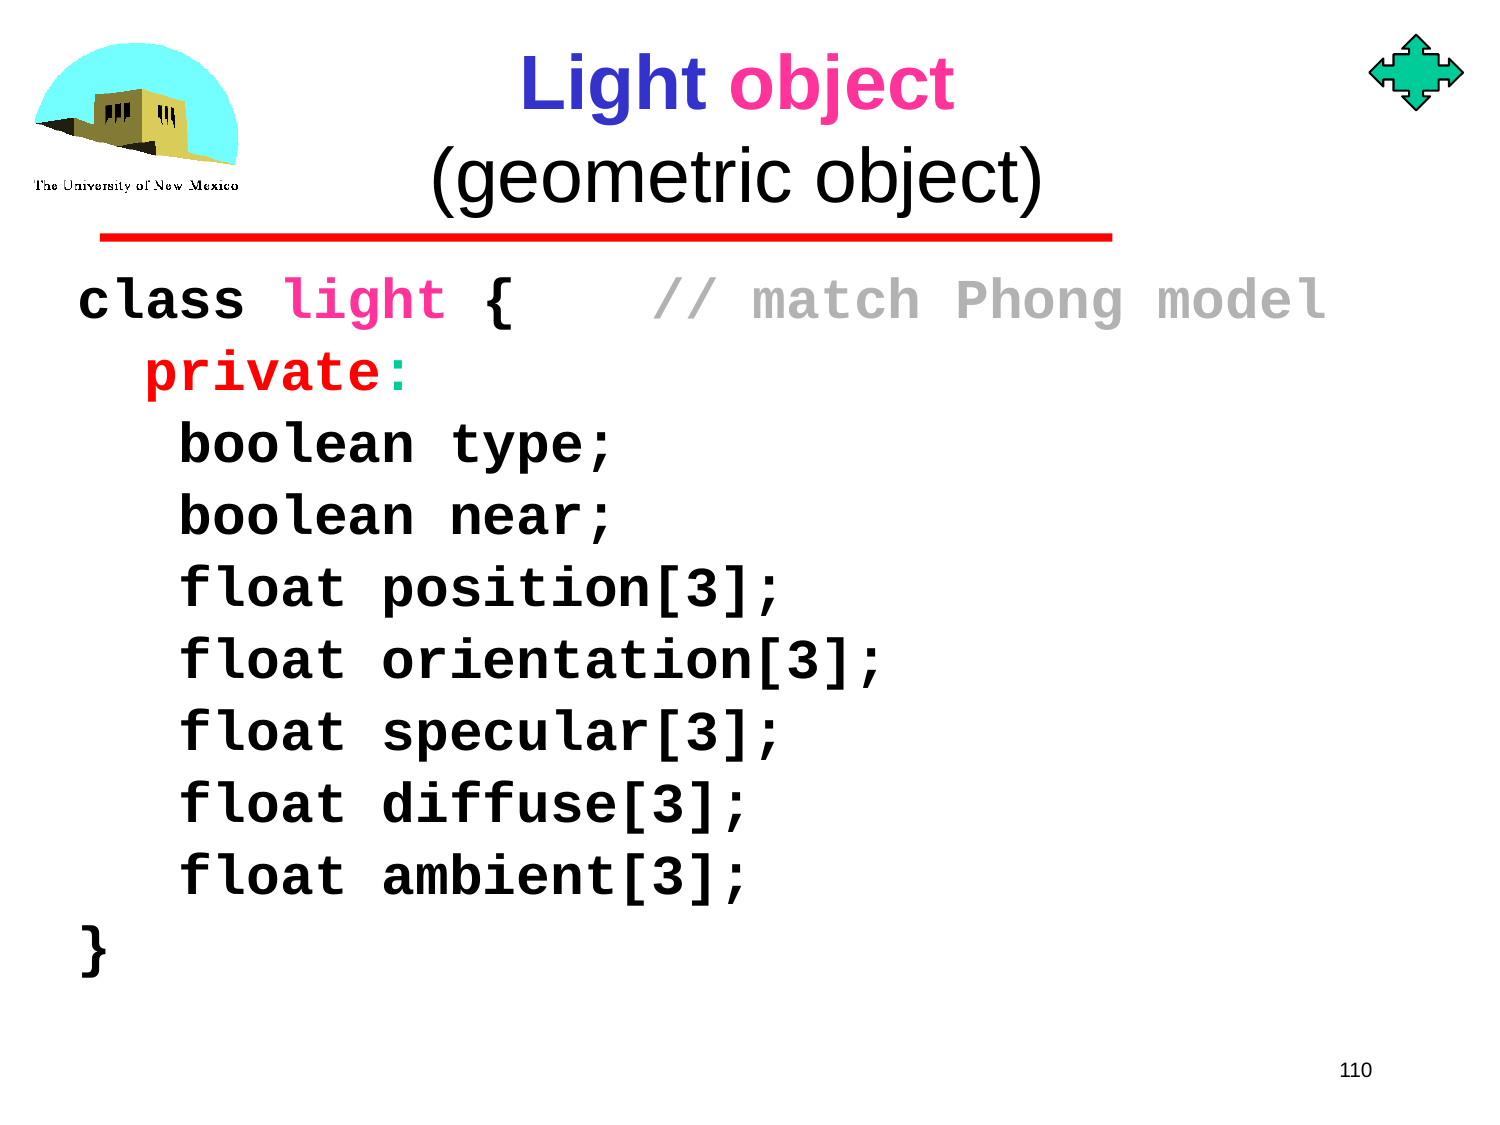

Light object
(geometric object)

class light {    // match Phong model
  private:
   boolean type;
   boolean near;
   float position[3];
   float orientation[3];
   float specular[3];
   float diffuse[3];
   float ambient[3];
}
110